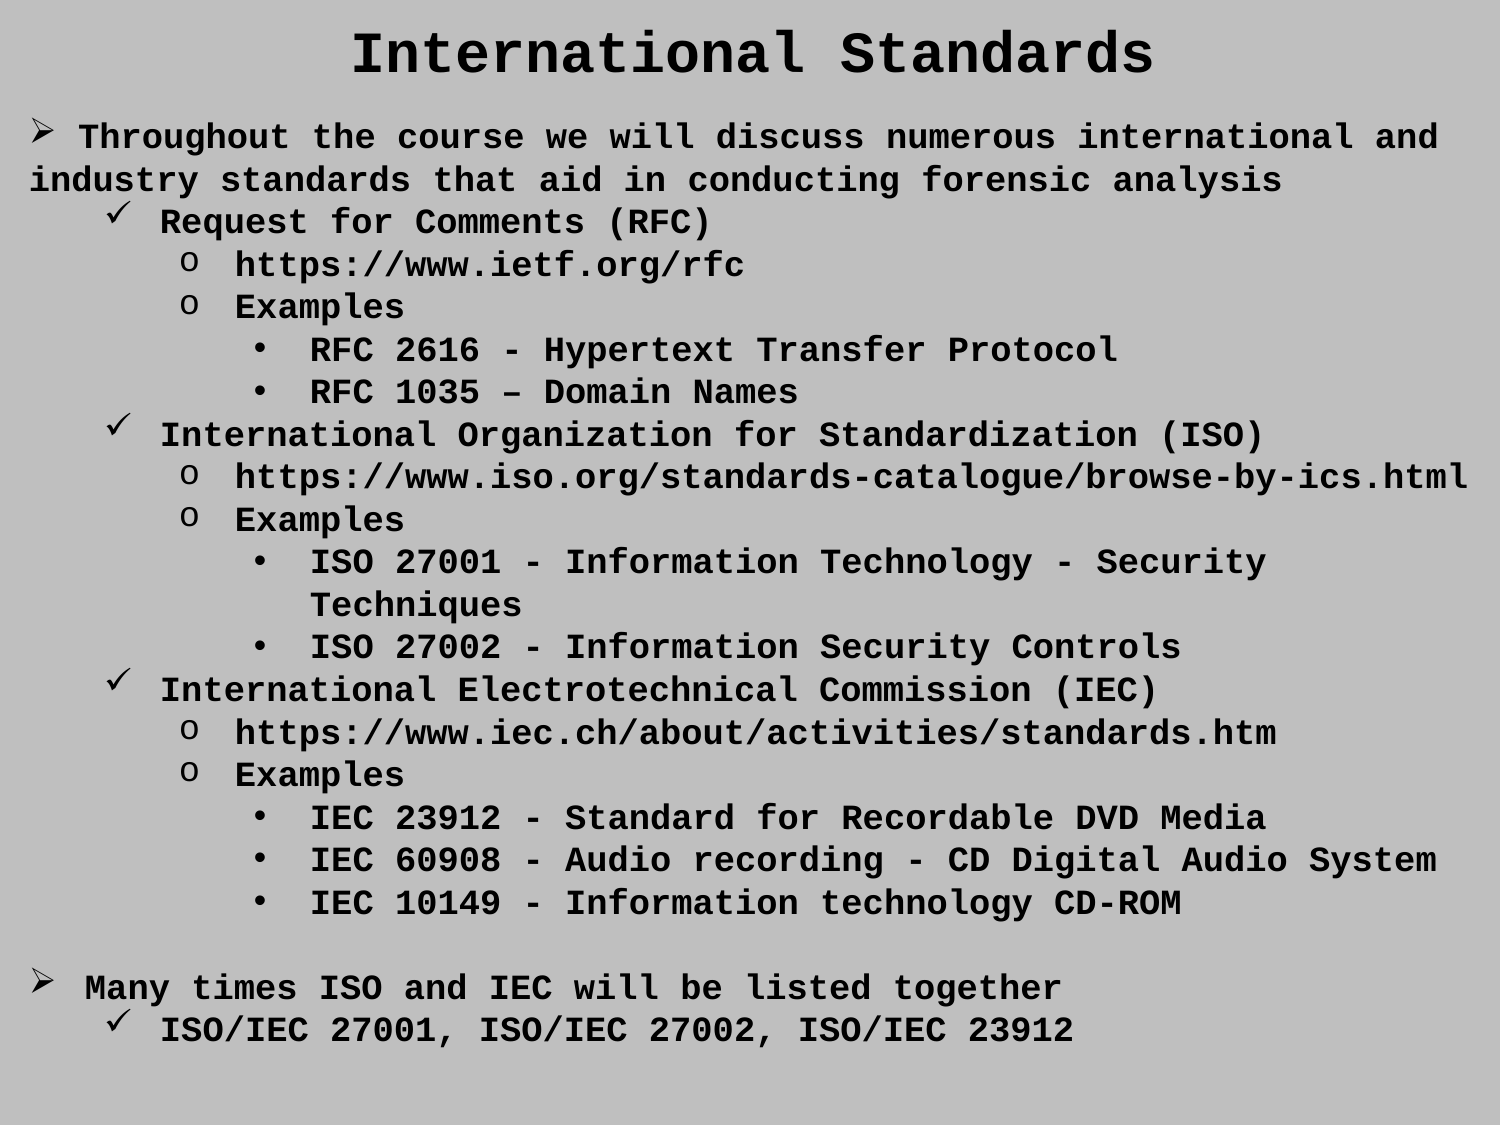

International Standards
 Throughout the course we will discuss numerous international and industry standards that aid in conducting forensic analysis
Request for Comments (RFC)
https://www.ietf.org/rfc
Examples
RFC 2616 - Hypertext Transfer Protocol
RFC 1035 – Domain Names
International Organization for Standardization (ISO)
https://www.iso.org/standards-catalogue/browse-by-ics.html
Examples
ISO 27001 - Information Technology - Security Techniques
ISO 27002 - Information Security Controls
International Electrotechnical Commission (IEC)
https://www.iec.ch/about/activities/standards.htm
Examples
IEC 23912 - Standard for Recordable DVD Media
IEC 60908 - Audio recording - CD Digital Audio System
IEC 10149 - Information technology CD-ROM

Many times ISO and IEC will be listed together
ISO/IEC 27001, ISO/IEC 27002, ISO/IEC 23912